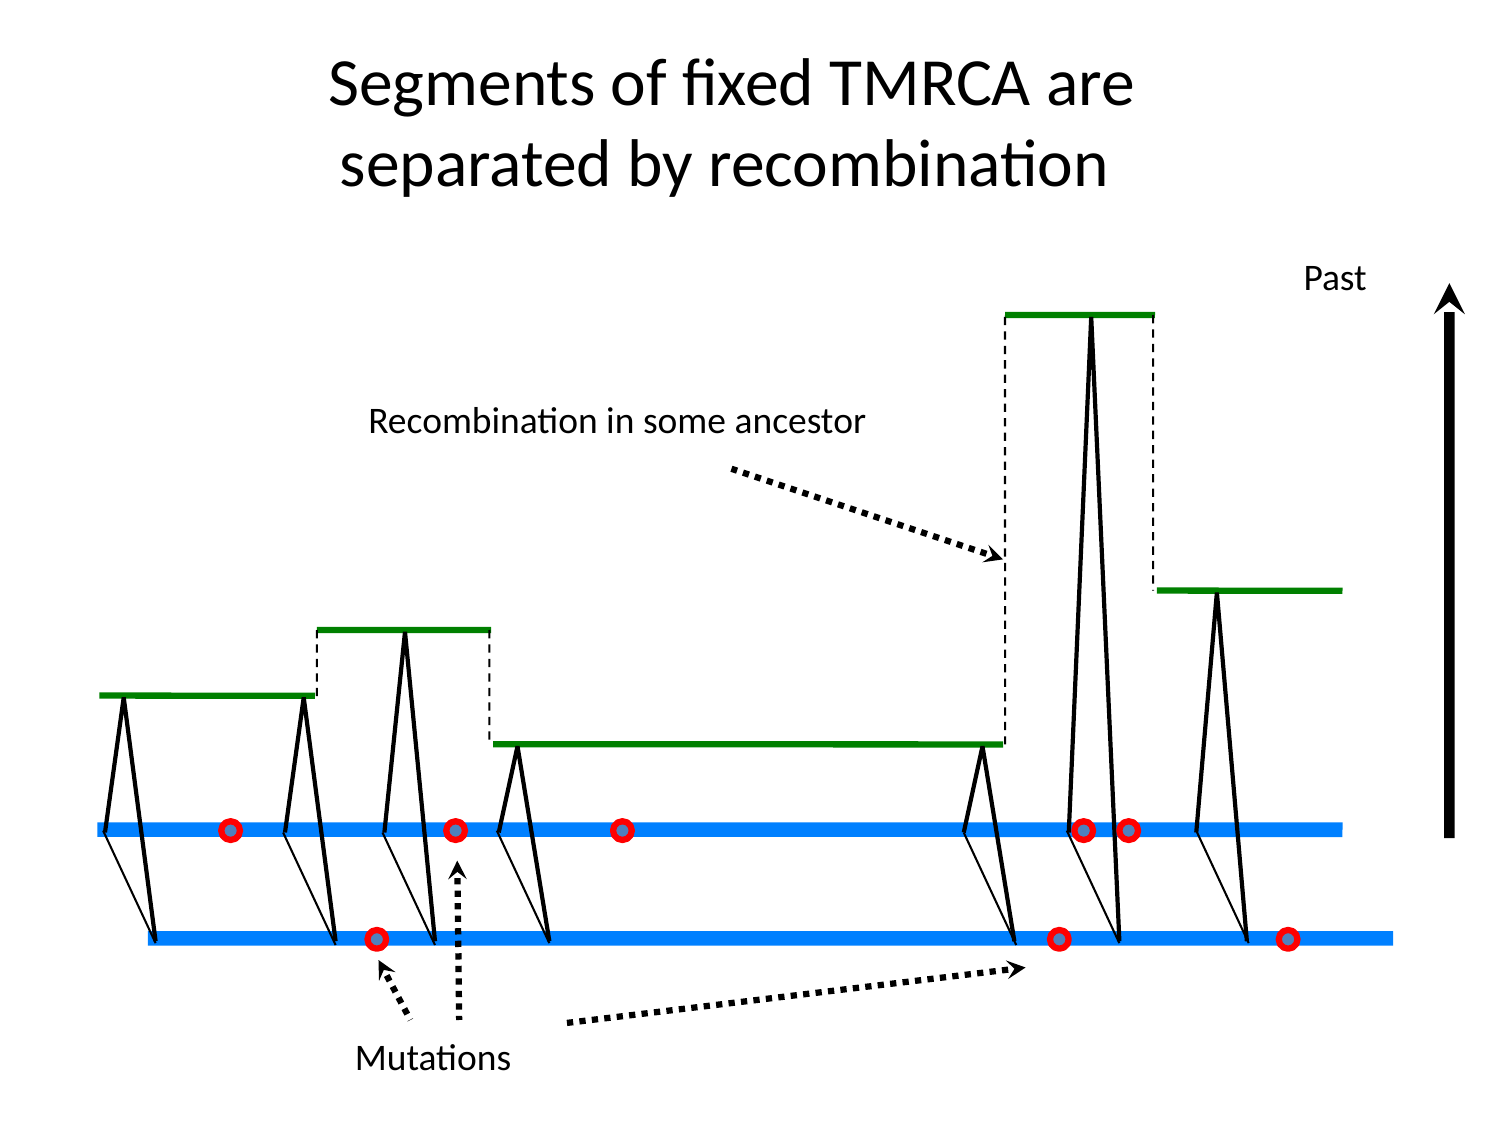

# Segments of fixed TMRCA are separated by recombination
Past

Recombination in some ancestor

Mutations